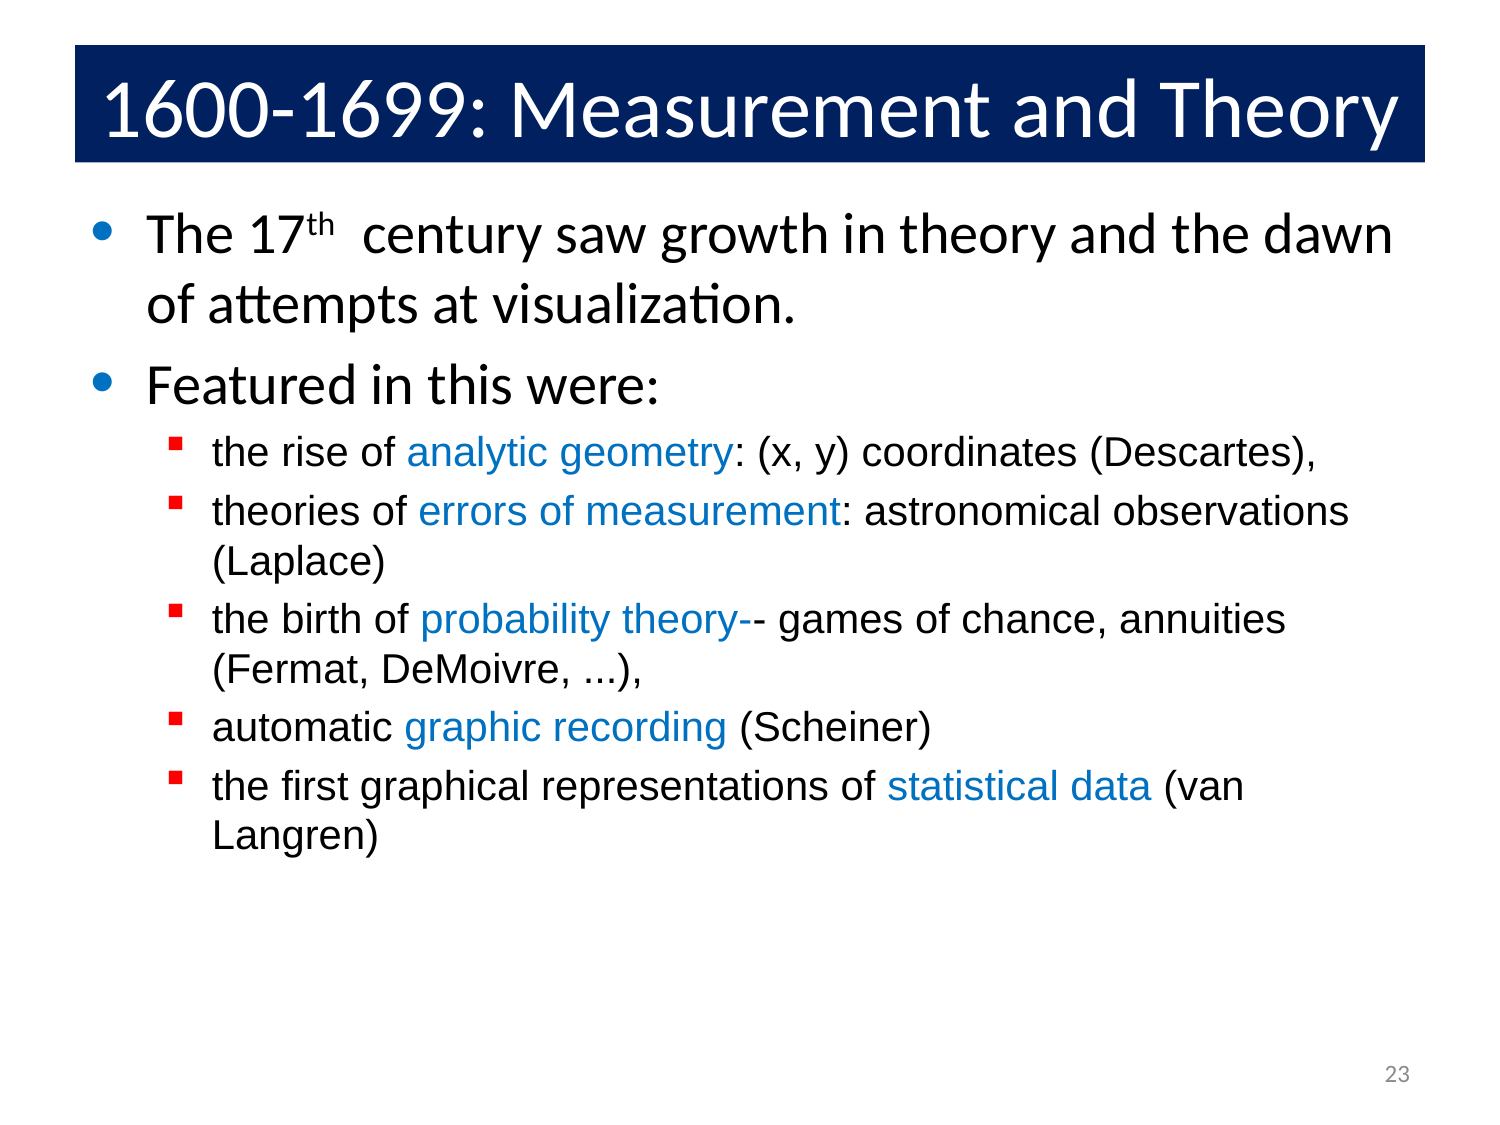

# 1600-1699: Measurement and Theory
The 17th  century saw growth in theory and the dawn of attempts at visualization.
Featured in this were:
the rise of analytic geometry: (x, y) coordinates (Descartes),
theories of errors of measurement: astronomical observations (Laplace)
the birth of probability theory-- games of chance, annuities (Fermat, DeMoivre, ...),
automatic graphic recording (Scheiner)
the first graphical representations of statistical data (van Langren)

23